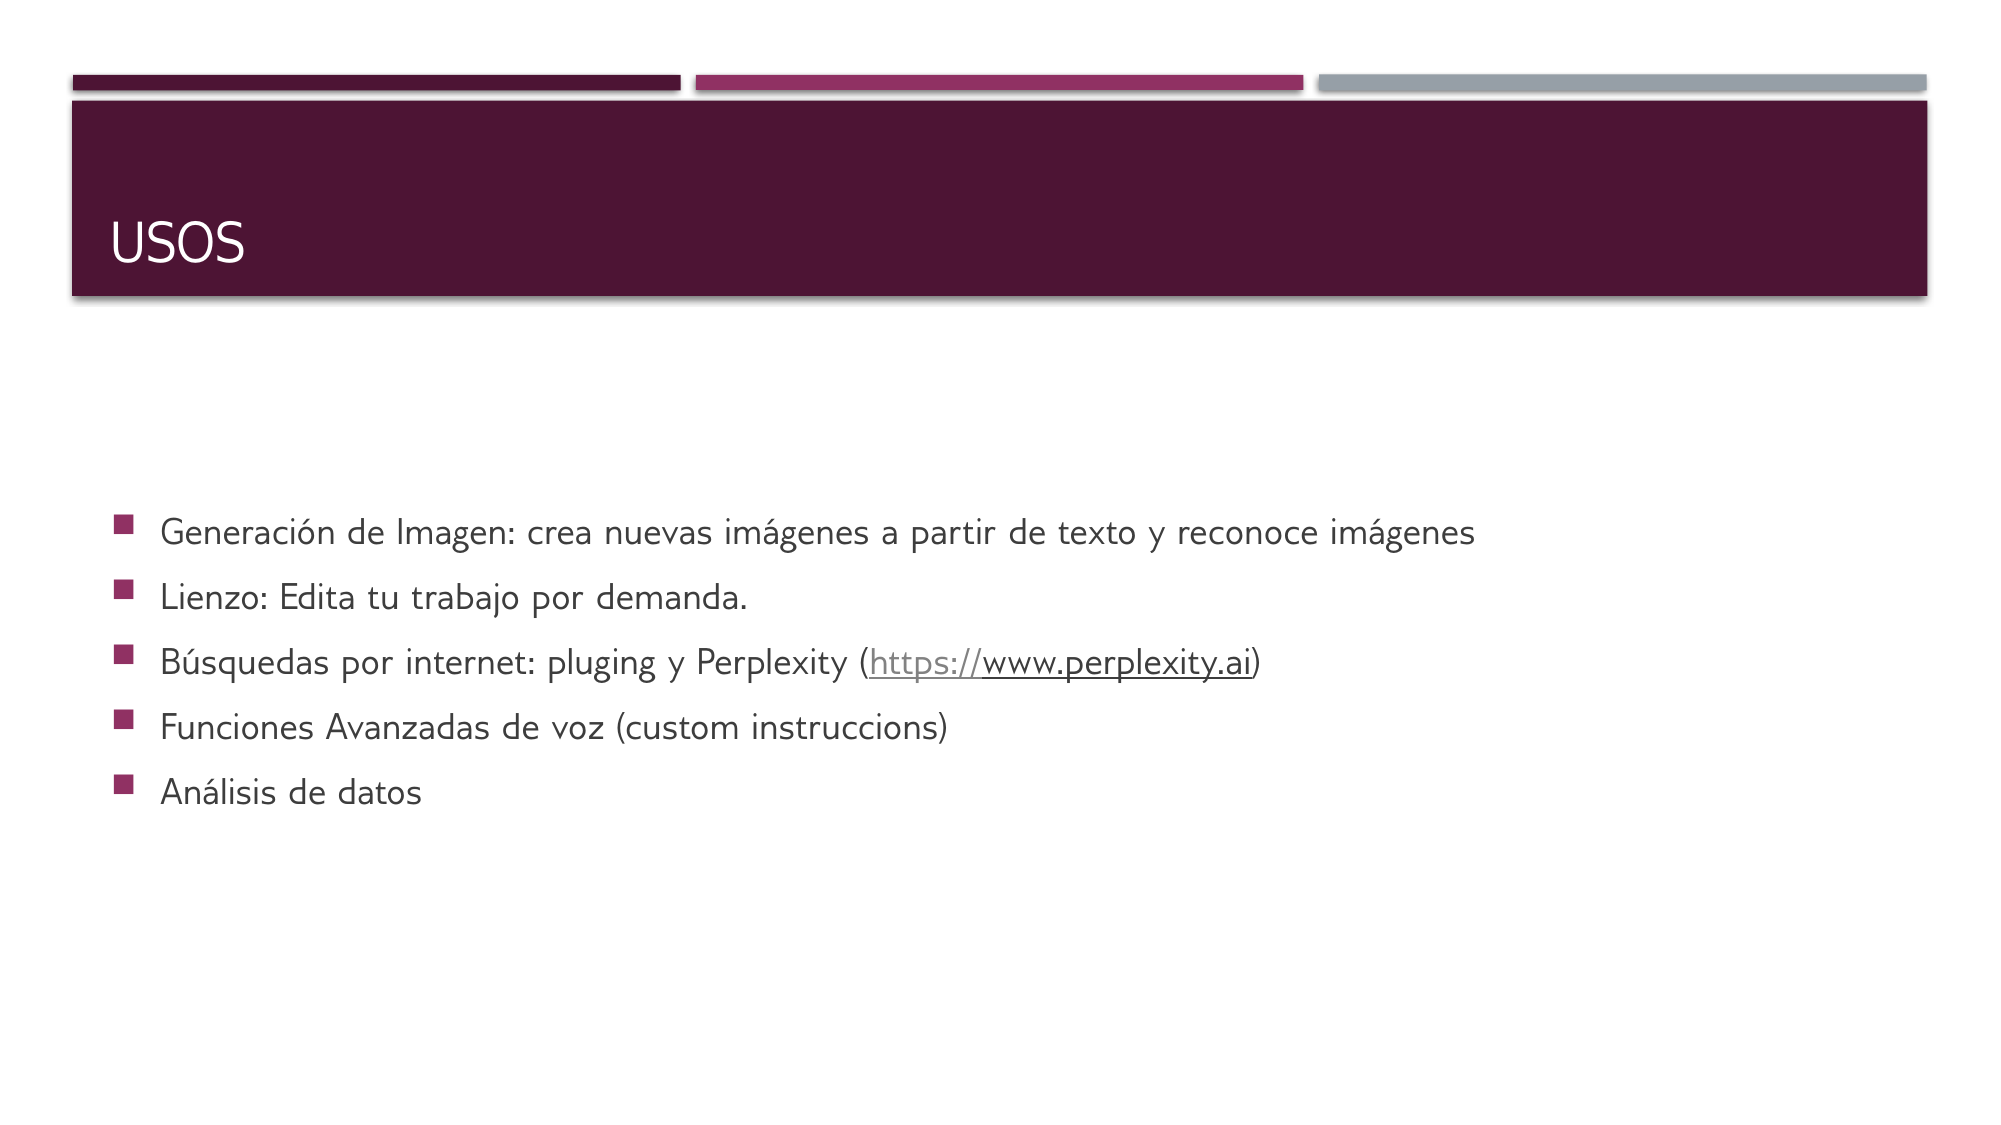

# Usos
Generación de Imagen: crea nuevas imágenes a partir de texto y reconoce imágenes
Lienzo: Edita tu trabajo por demanda.
Búsquedas por internet: pluging y Perplexity (https://www.perplexity.ai)
Funciones Avanzadas de voz (custom instruccions)
Análisis de datos